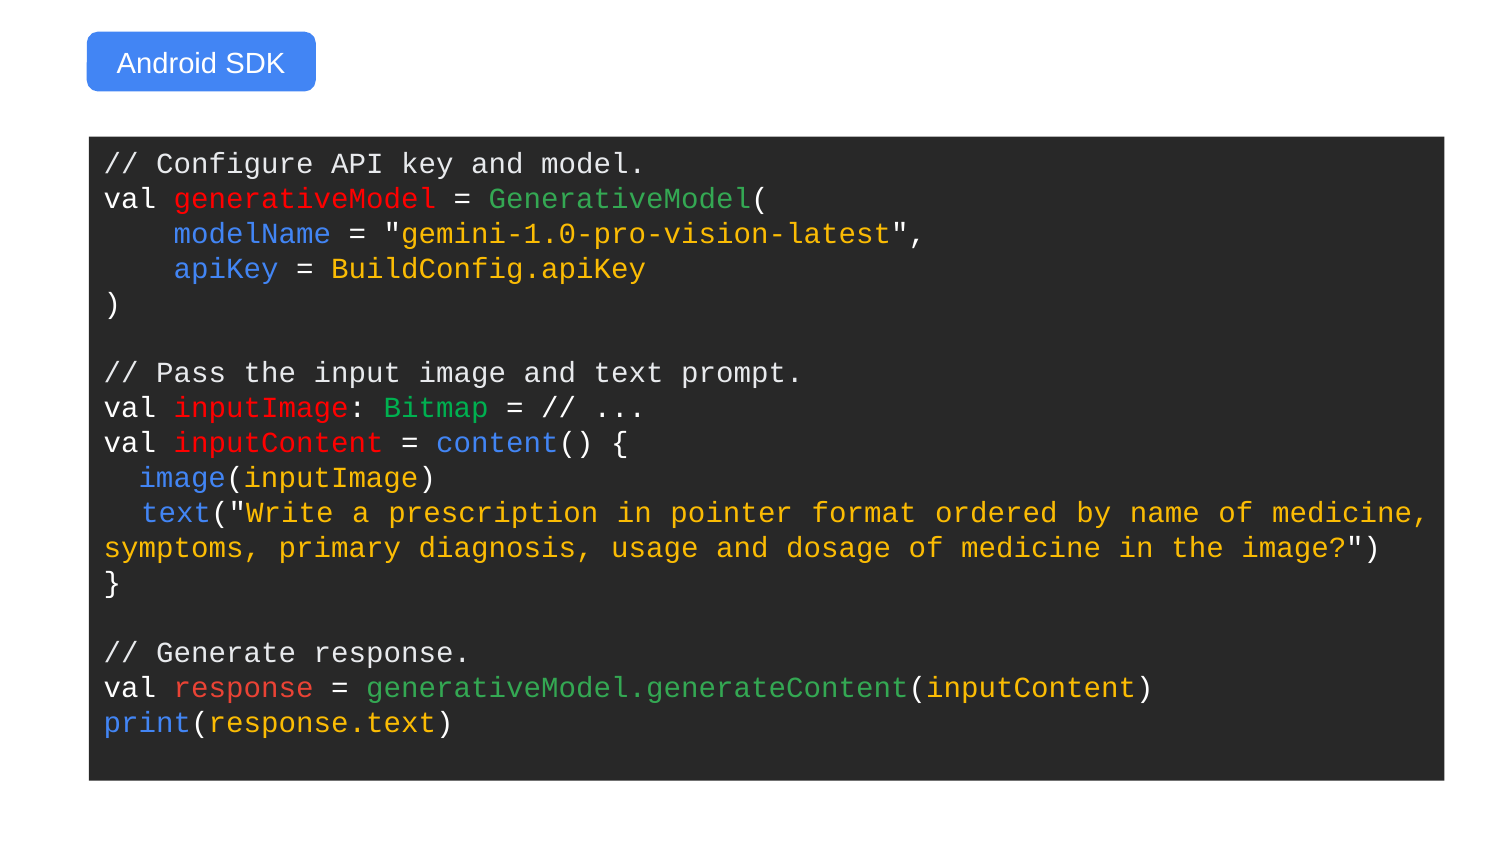

Android SDK
// Configure API key and model.
val generativeModel = GenerativeModel(
    modelName = "gemini-1.0-pro-vision-latest",
    apiKey = BuildConfig.apiKey
)

// Pass the input image and text prompt.
val inputImage: Bitmap = // ...
val inputContent = content() {
  image(inputImage)
  text("Write a prescription in pointer format ordered by name of medicine, symptoms, primary diagnosis, usage and dosage of medicine in the image?")
}

// Generate response.
val response = generativeModel.generateContent(inputContent)
print(response.text)